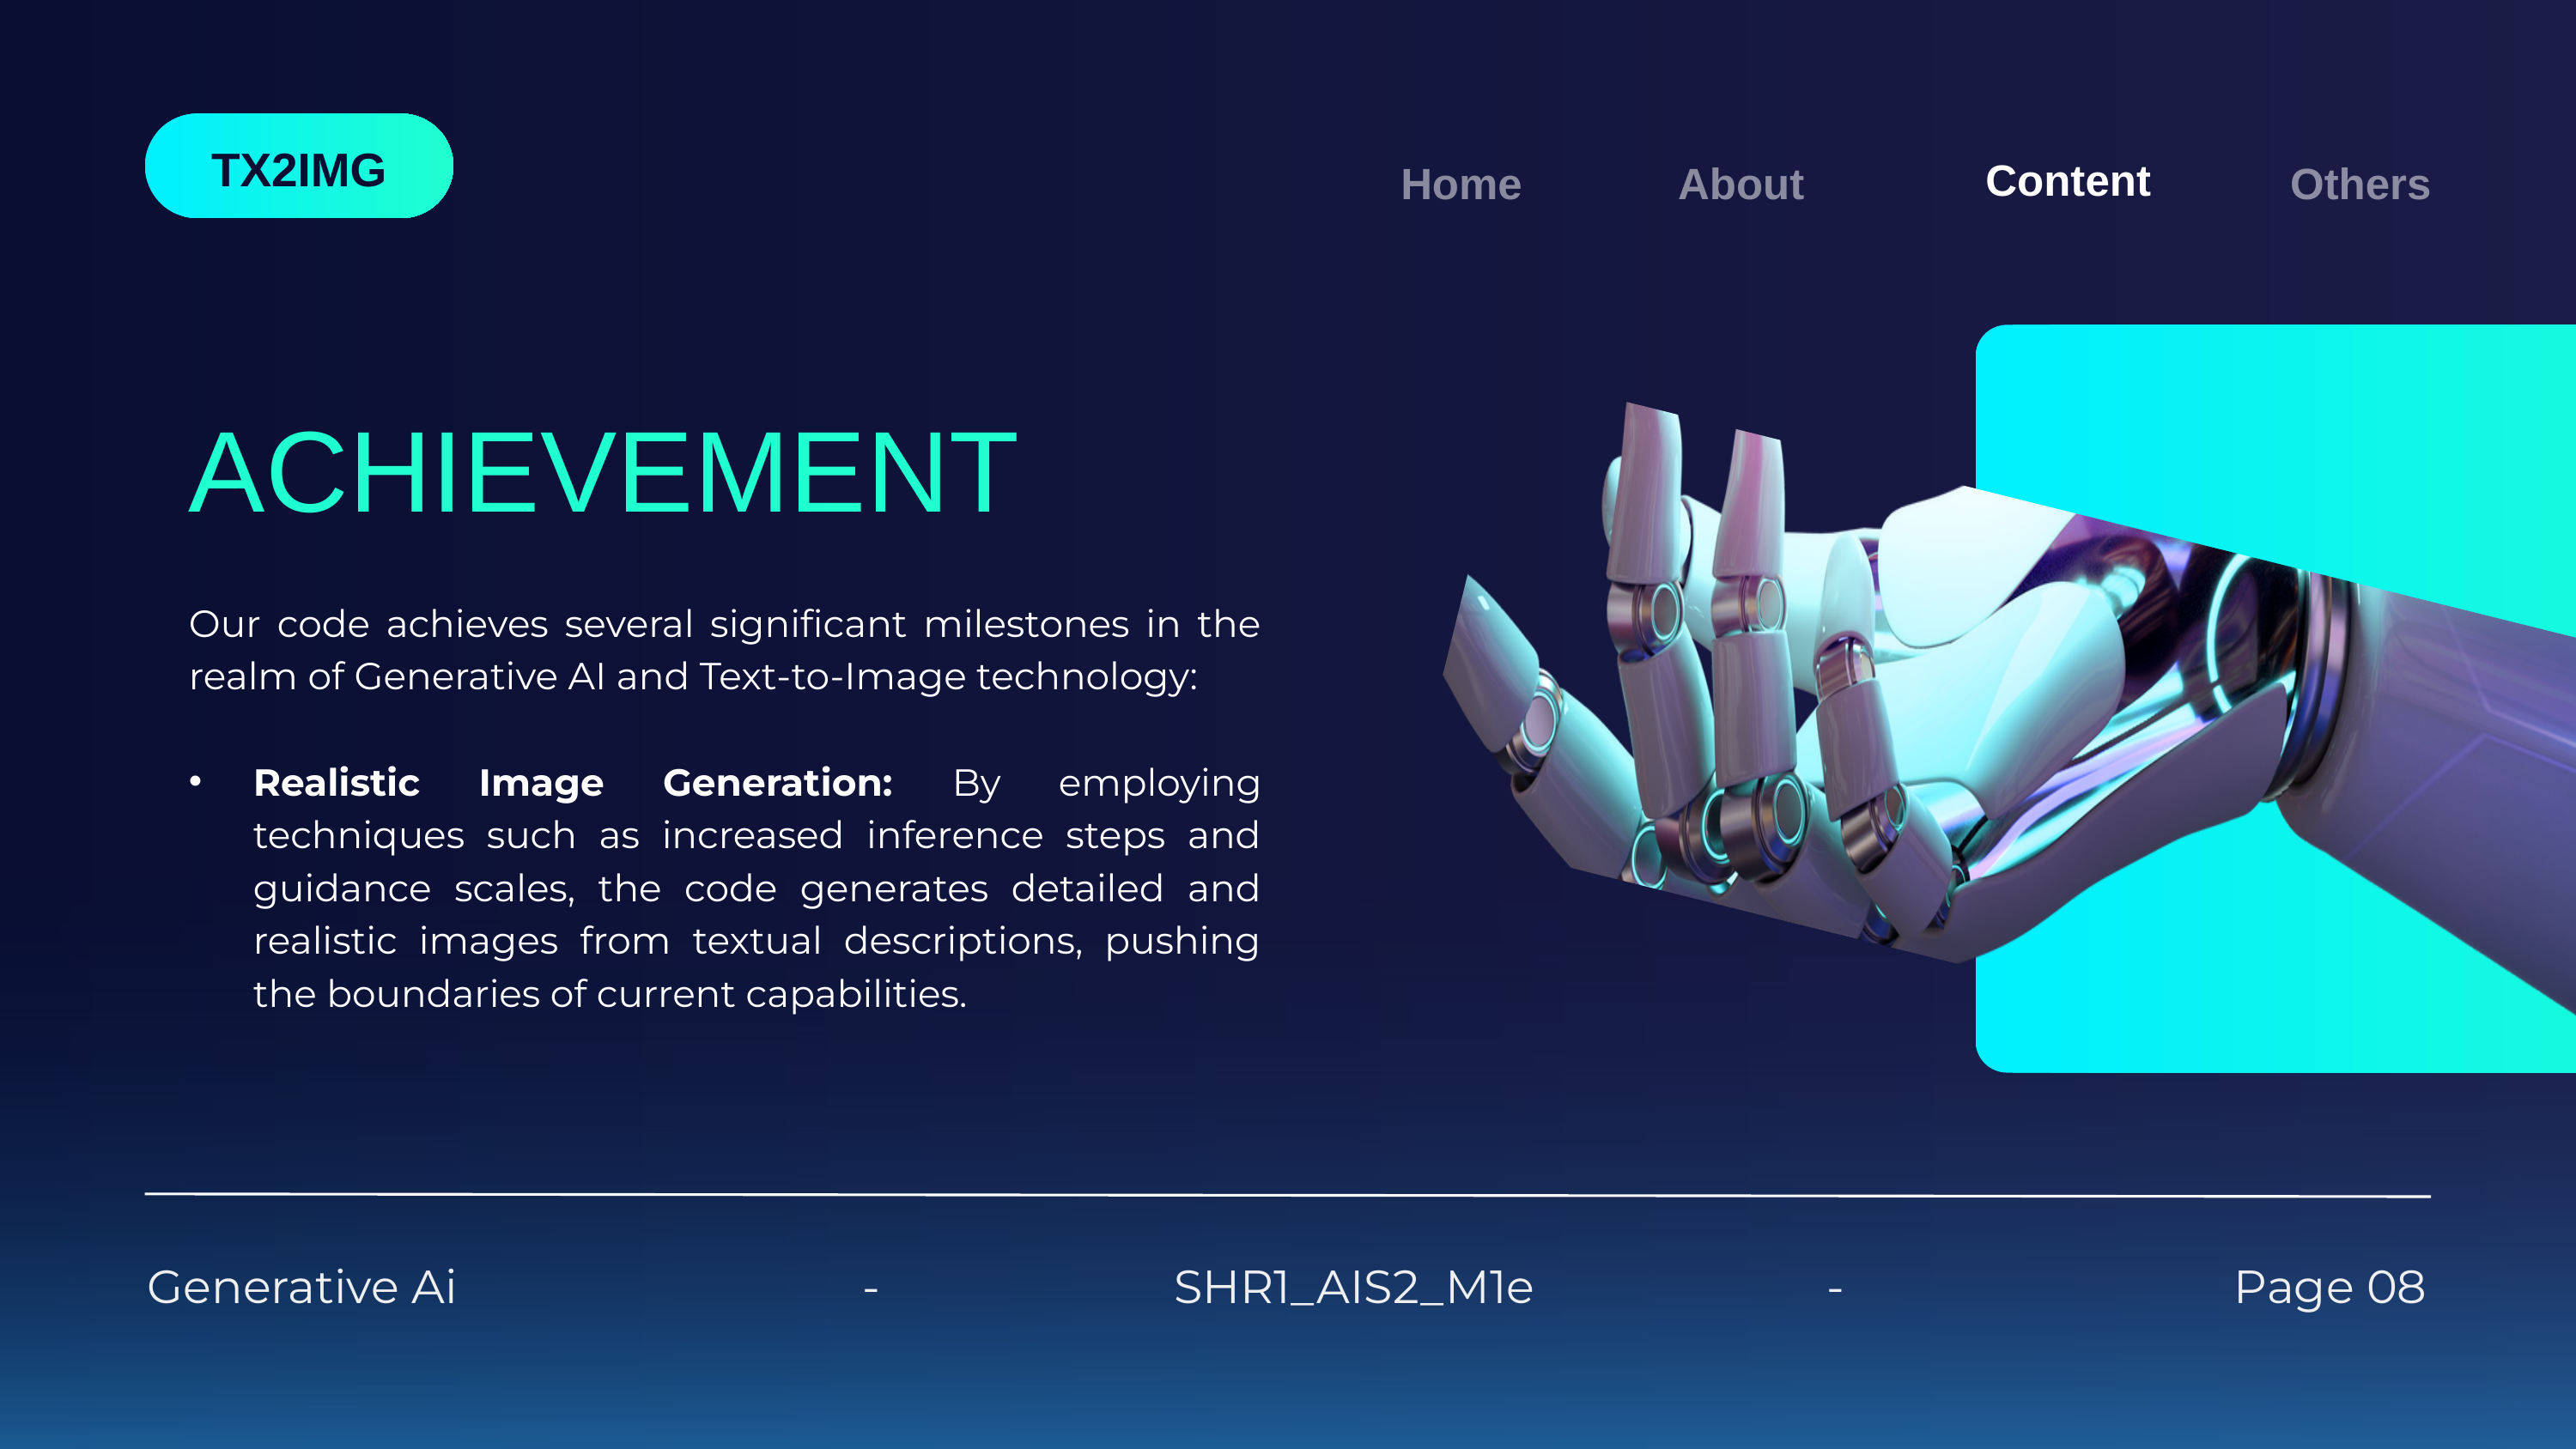

TX2IMG
Content
Home
Others
About

ACHIEVEMENT

Our code achieves several significant milestones in the realm of Generative AI and Text-to-Image technology:

Realistic Image Generation: By employing techniques such as increased inference steps and guidance scales, the code generates detailed and realistic images from textual descriptions, pushing the boundaries of current capabilities.

Generative Ai
-
SHR1_AIS2_M1e
-
Page 08